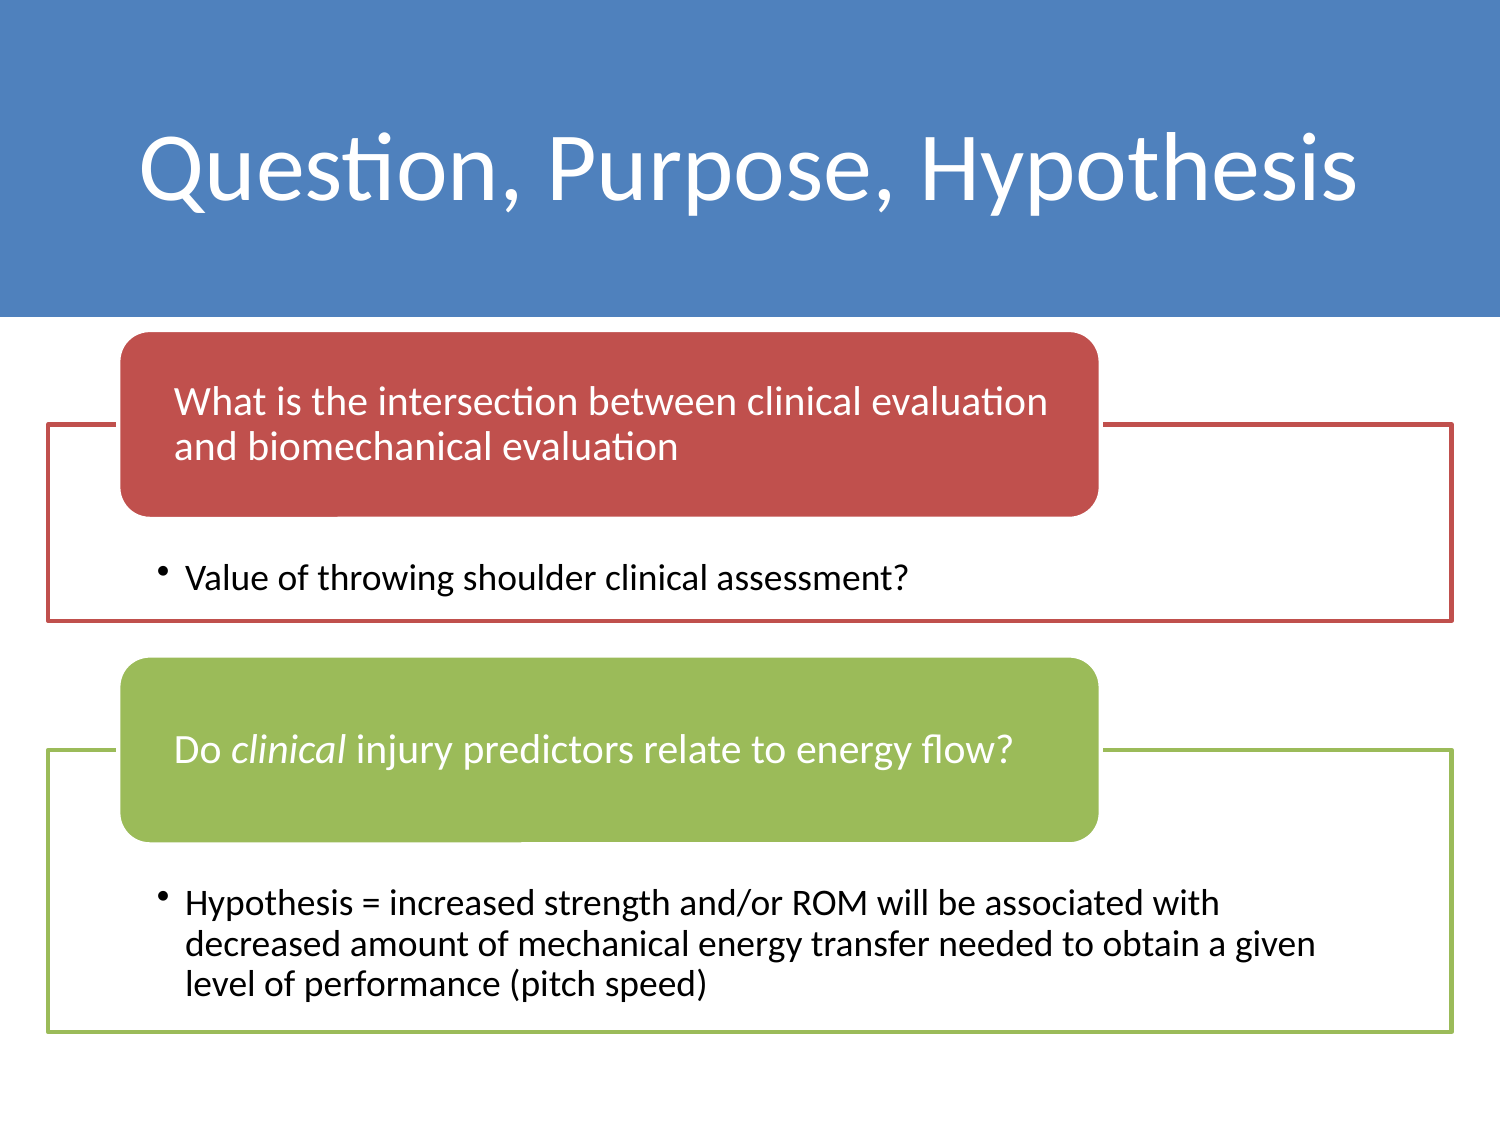

# Question, Purpose, Hypothesis
Value of throwing shoulder clinical assessment?
What is the intersection between clinical evaluation and biomechanical evaluation
Hypothesis = increased strength and/or ROM will be associated with decreased amount of mechanical energy transfer needed to obtain a given level of performance (pitch speed)
Do clinical injury predictors relate to energy flow?